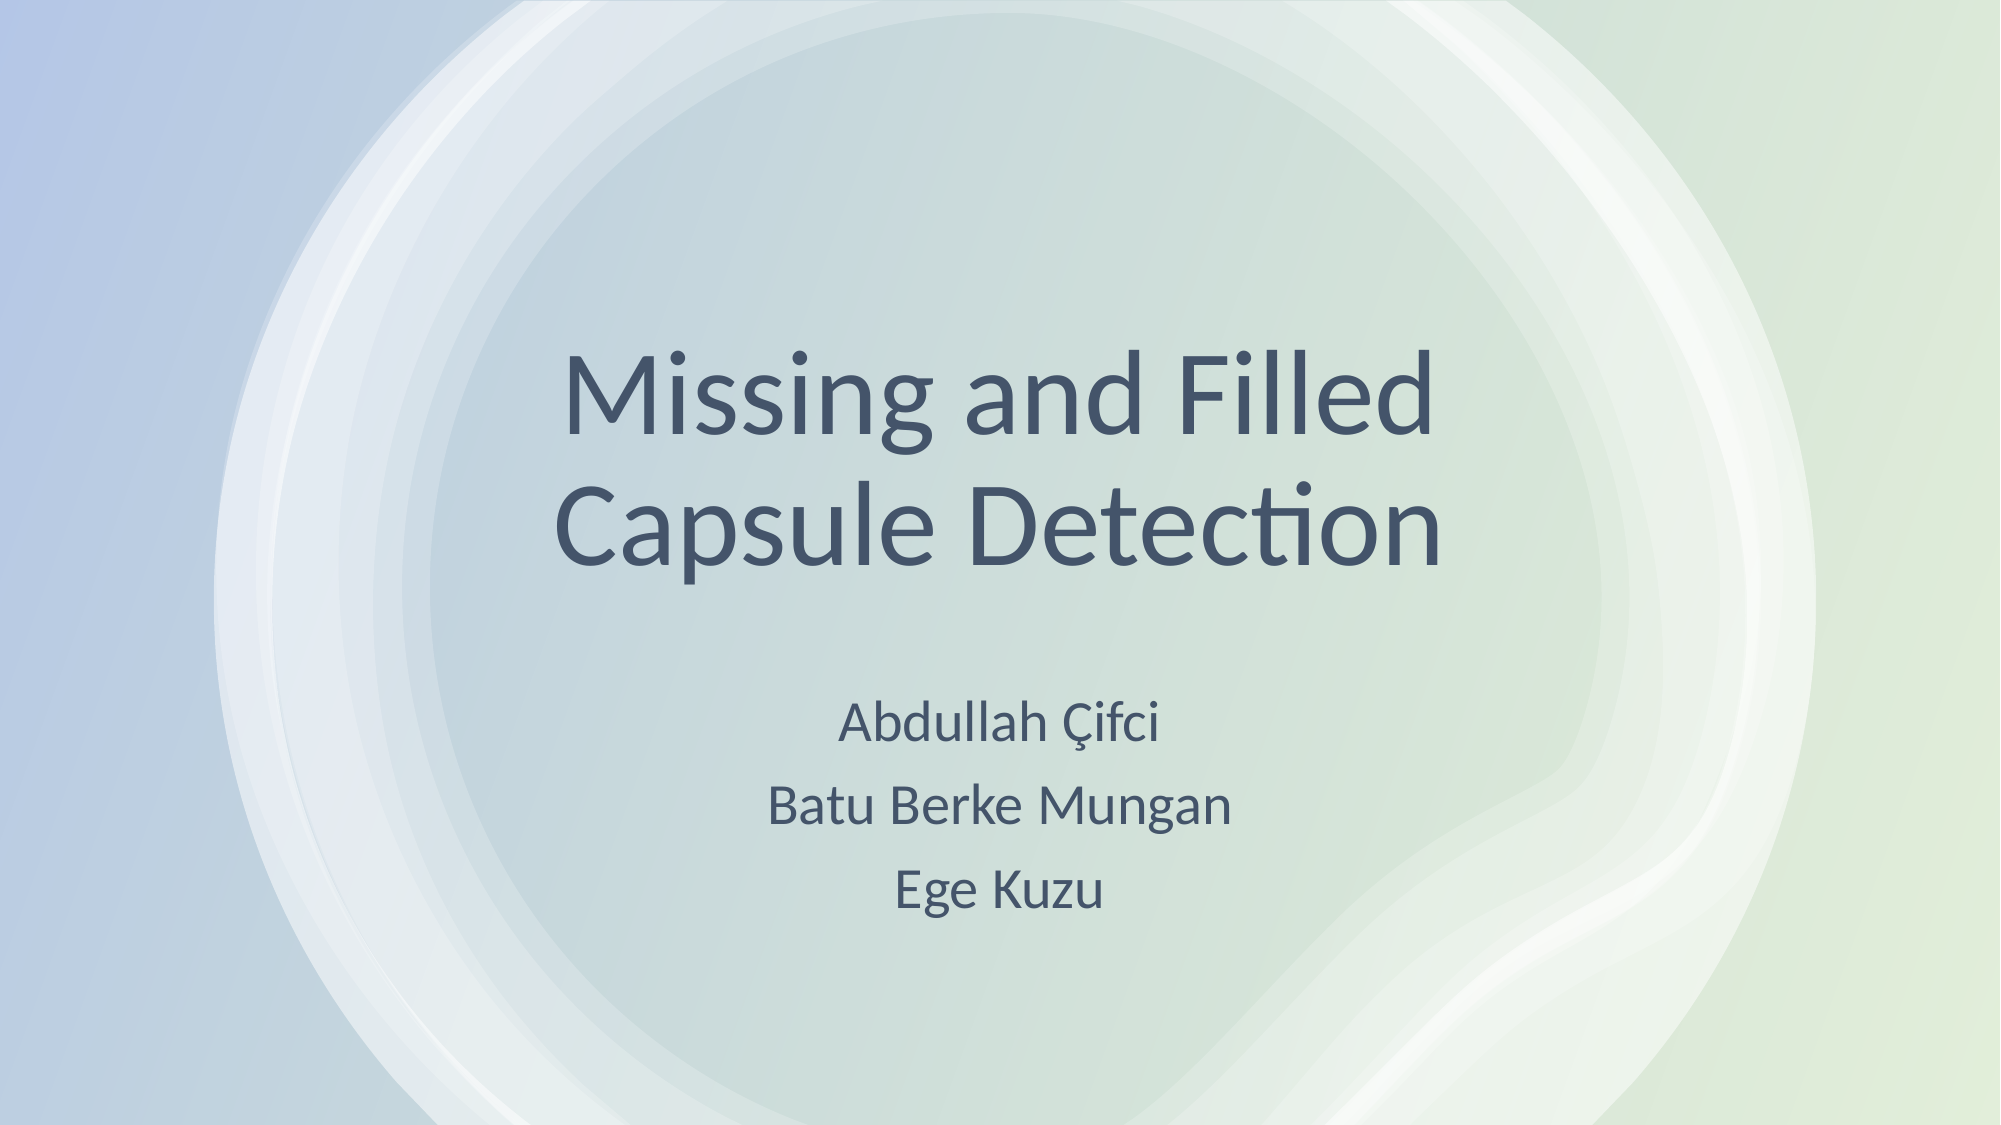

# Missing and Filled Capsule Detection
Abdullah Çifci
Batu Berke Mungan
Ege Kuzu